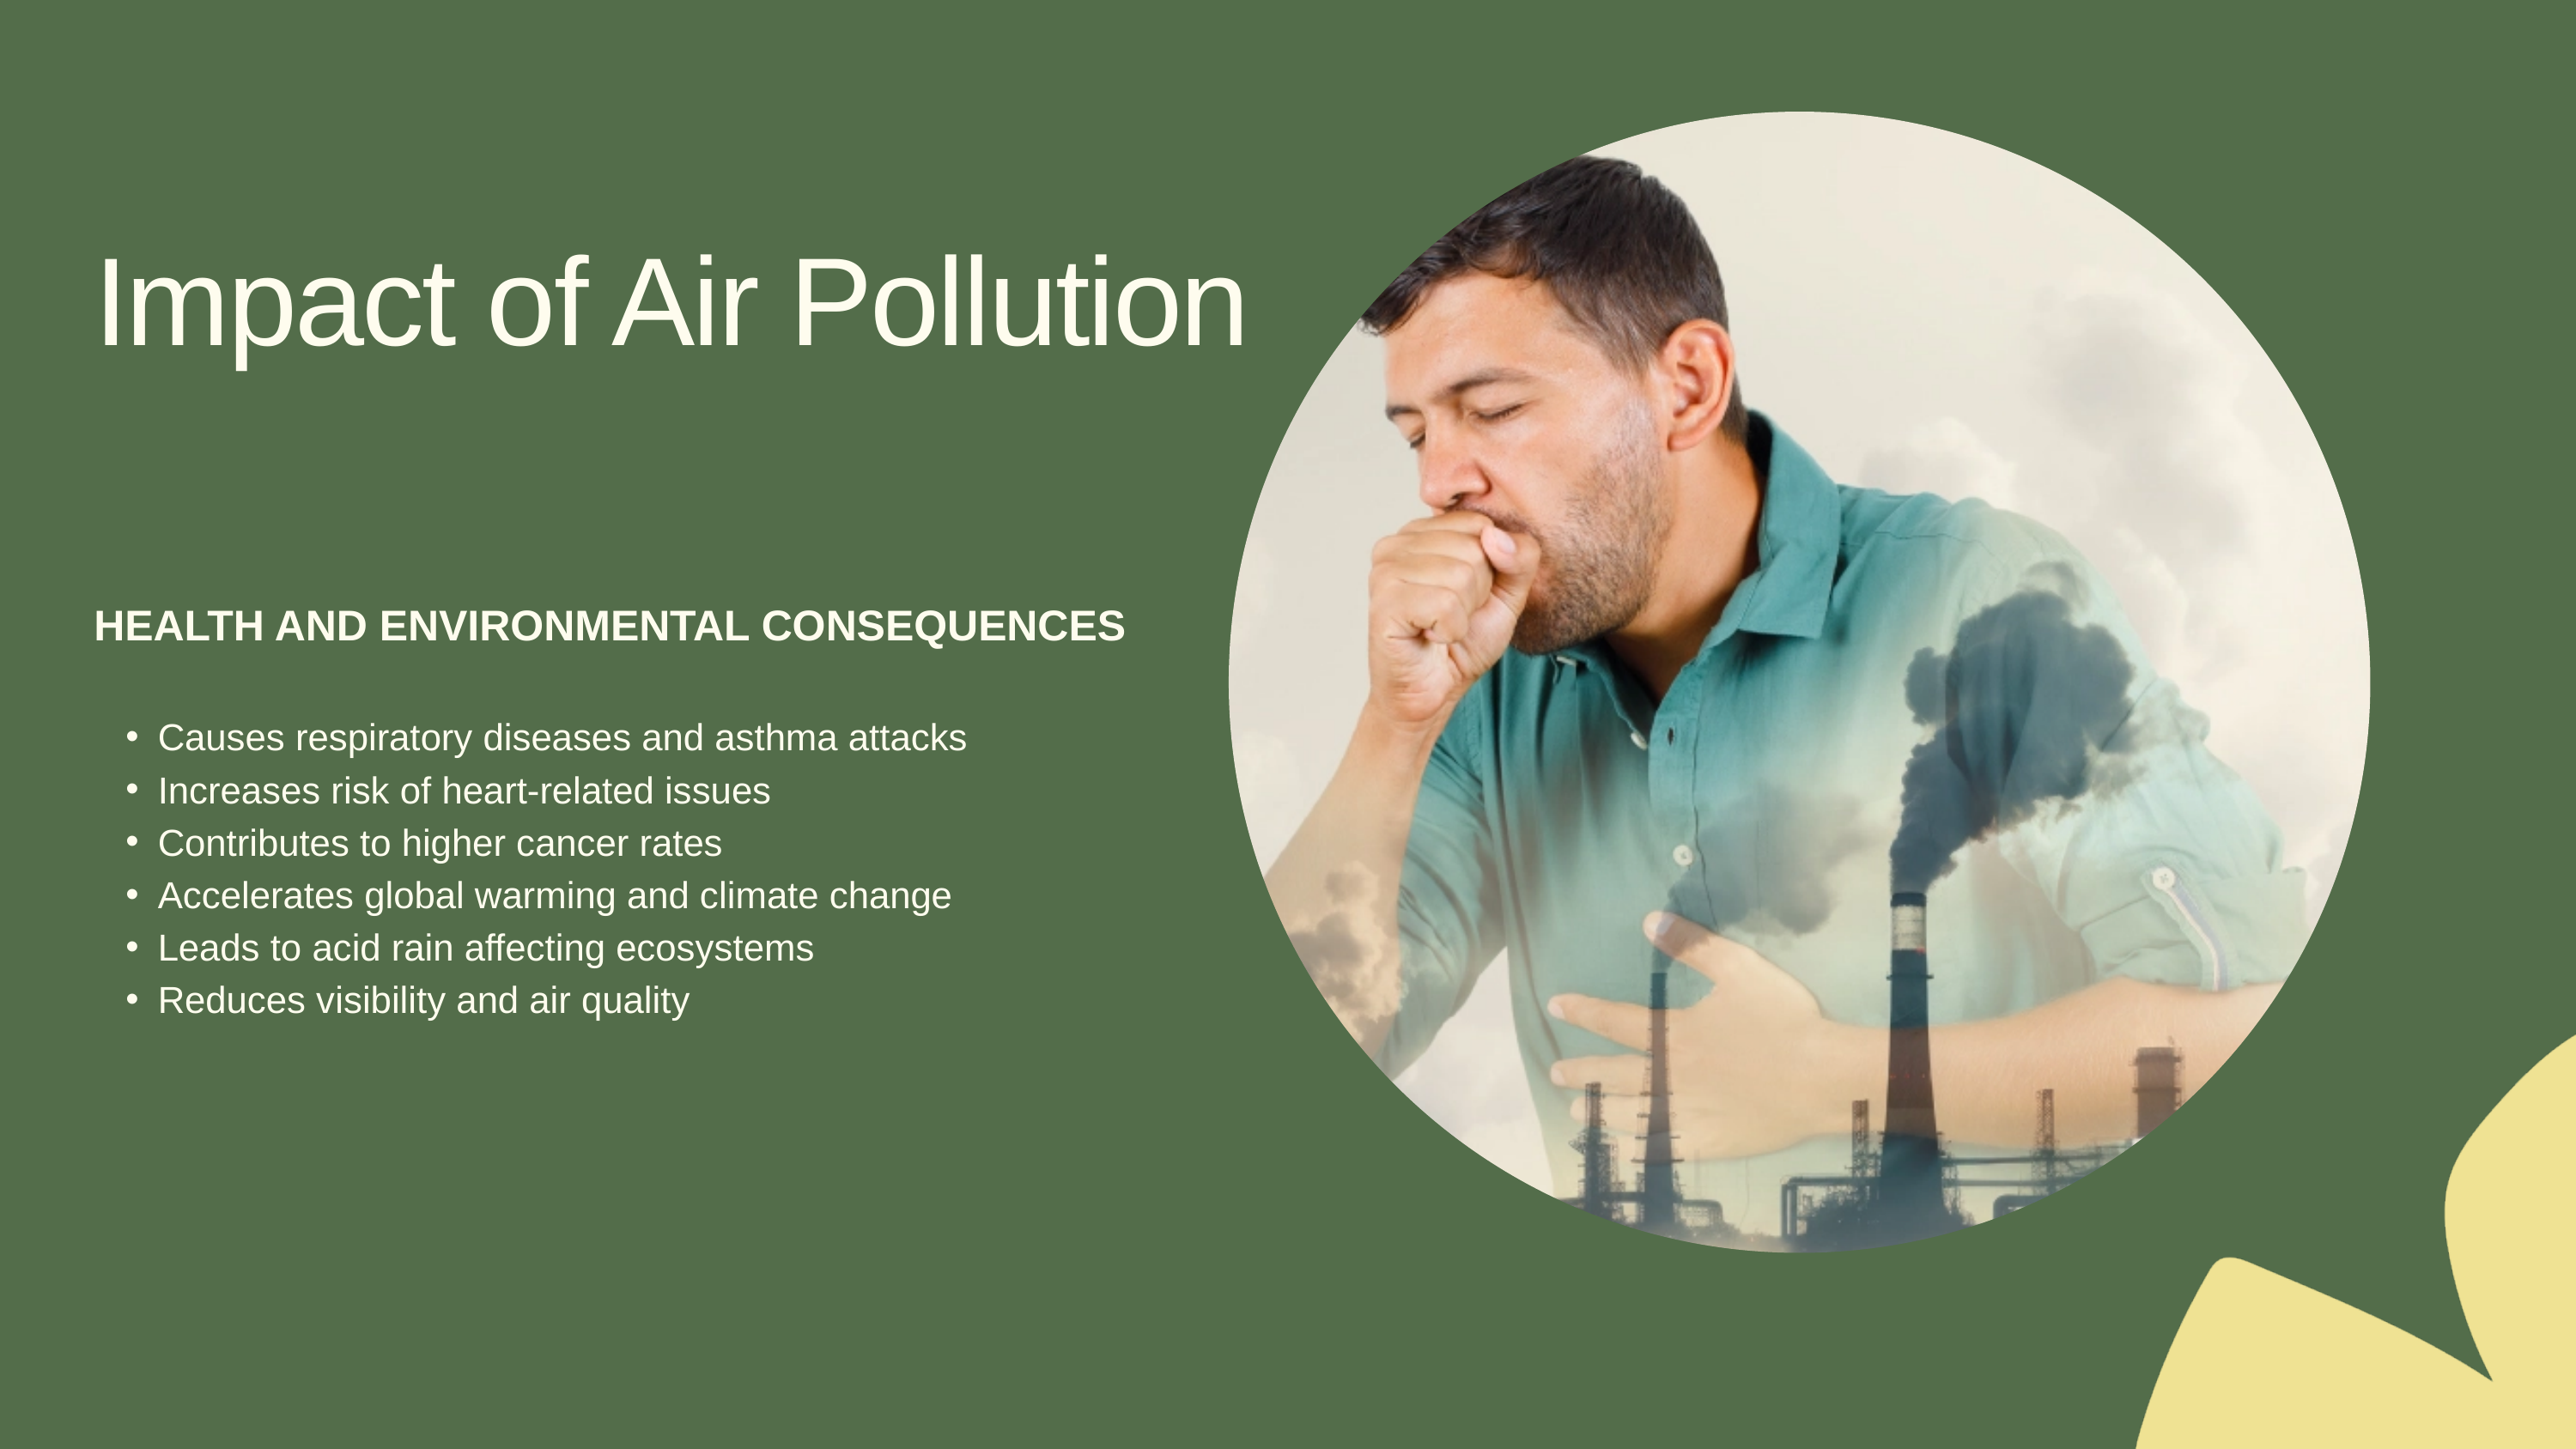

Impact of Air Pollution
HEALTH AND ENVIRONMENTAL CONSEQUENCES
Causes respiratory diseases and asthma attacks
Increases risk of heart-related issues
Contributes to higher cancer rates
Accelerates global warming and climate change
Leads to acid rain affecting ecosystems
Reduces visibility and air quality